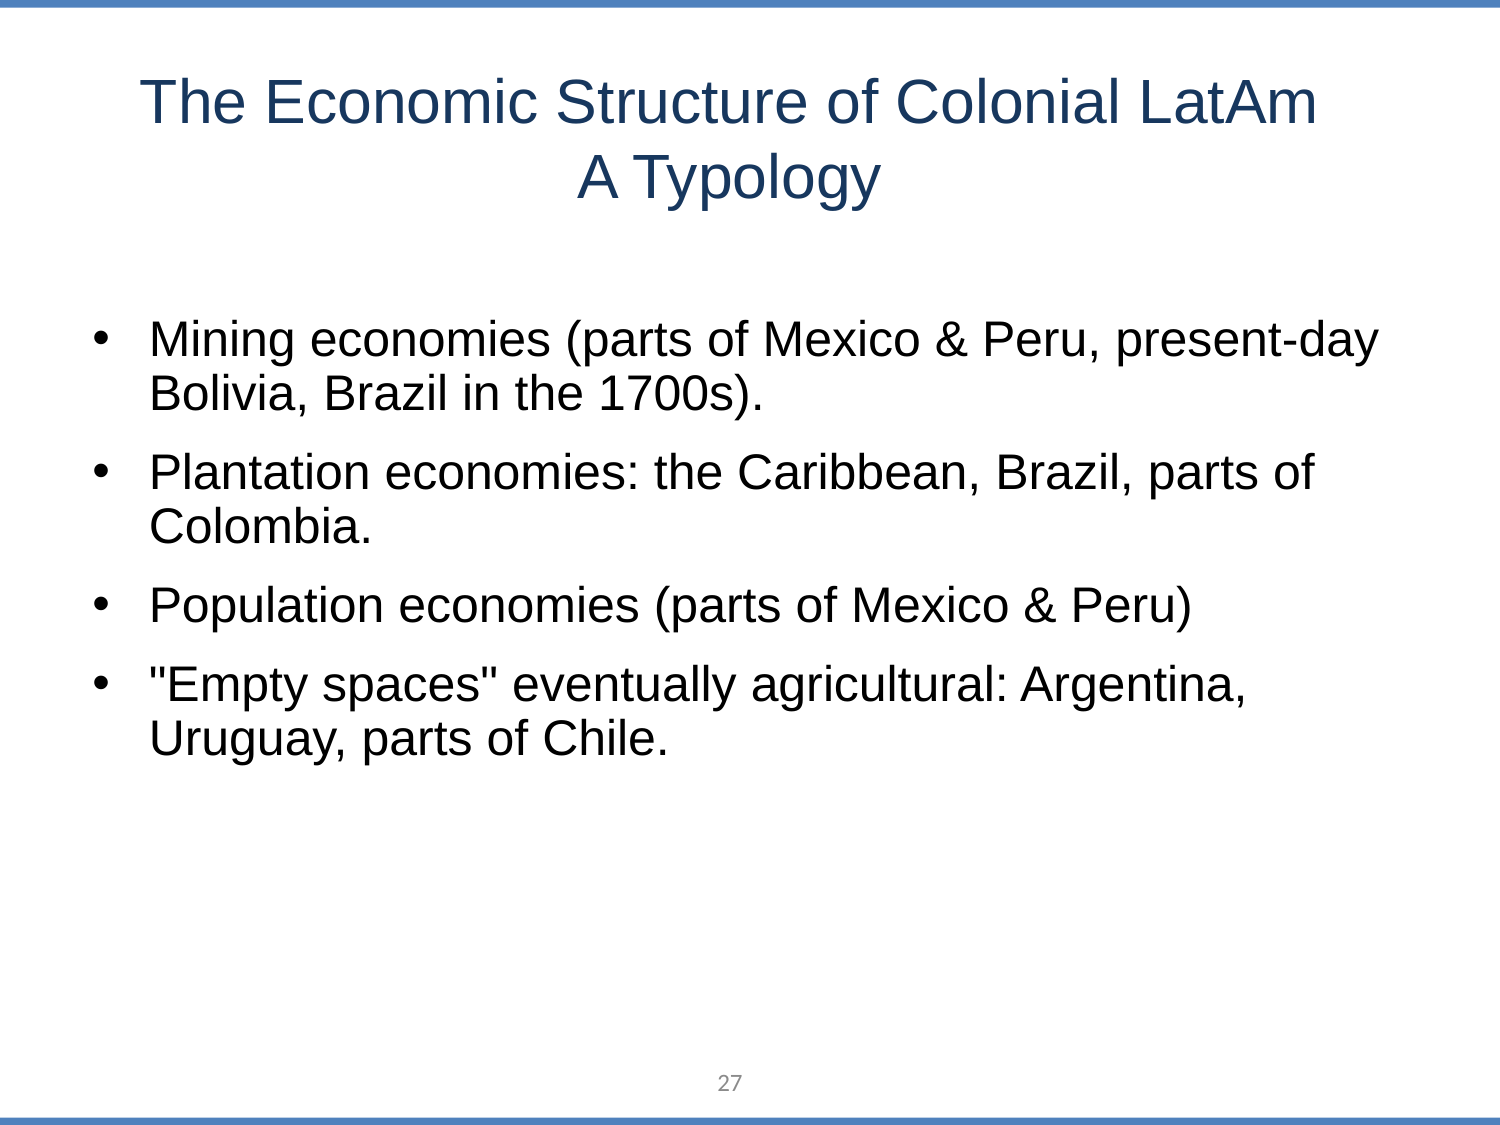

# The Economic Structure of Colonial LatAm A Typology
Mining economies (parts of Mexico & Peru, present-day Bolivia, Brazil in the 1700s).
Plantation economies: the Caribbean, Brazil, parts of Colombia.
Population economies (parts of Mexico & Peru)
"Empty spaces" eventually agricultural: Argentina, Uruguay, parts of Chile.
27